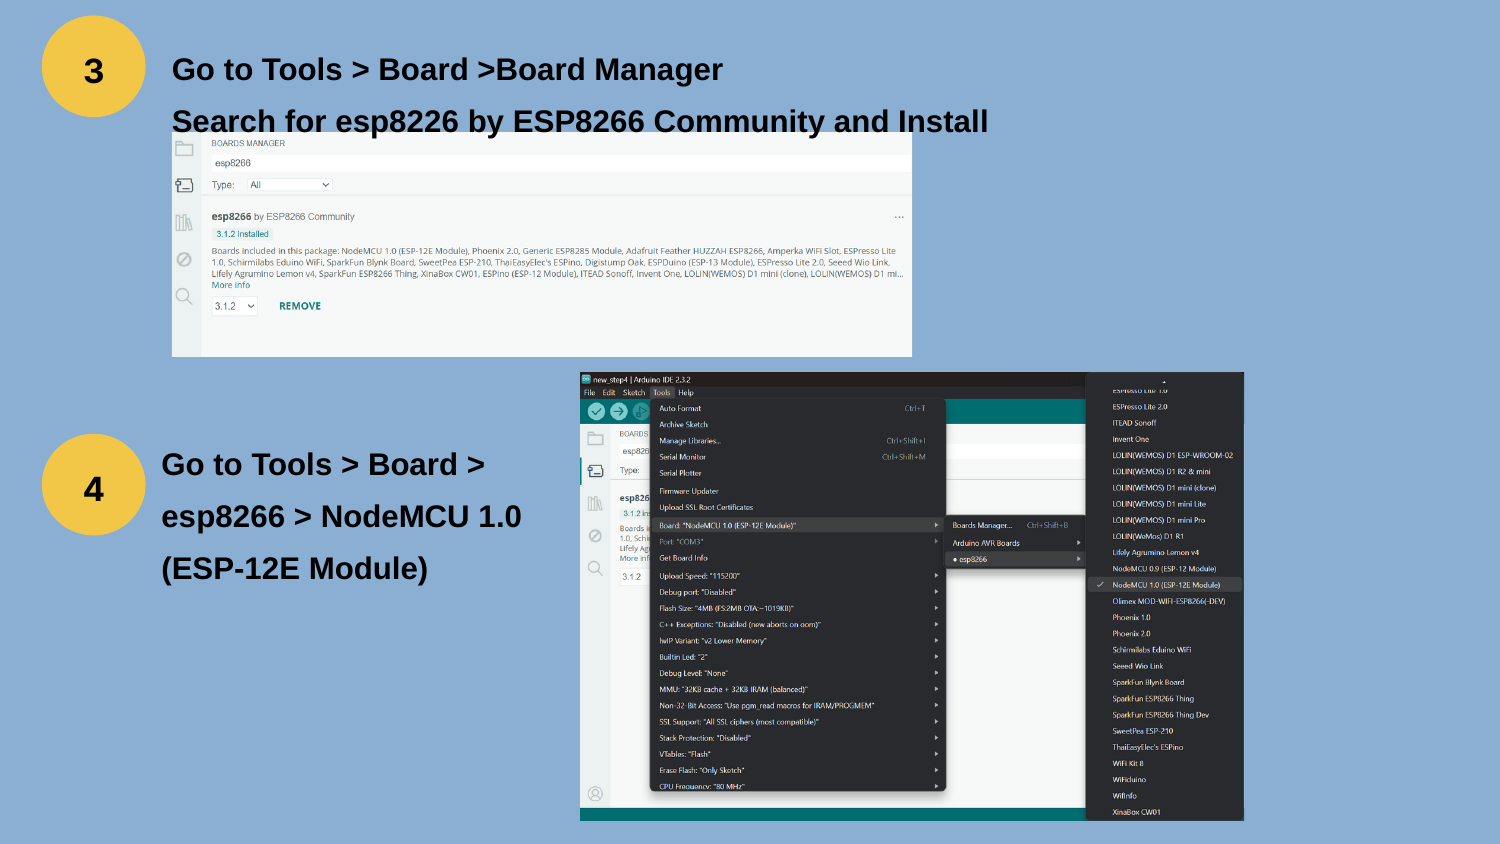

3
Go to Tools > Board >Board Manager
Search for esp8226 by ESP8266 Community and Install

Go to Tools > Board > esp8266 > NodeMCU 1.0 (ESP-12E Module)

4